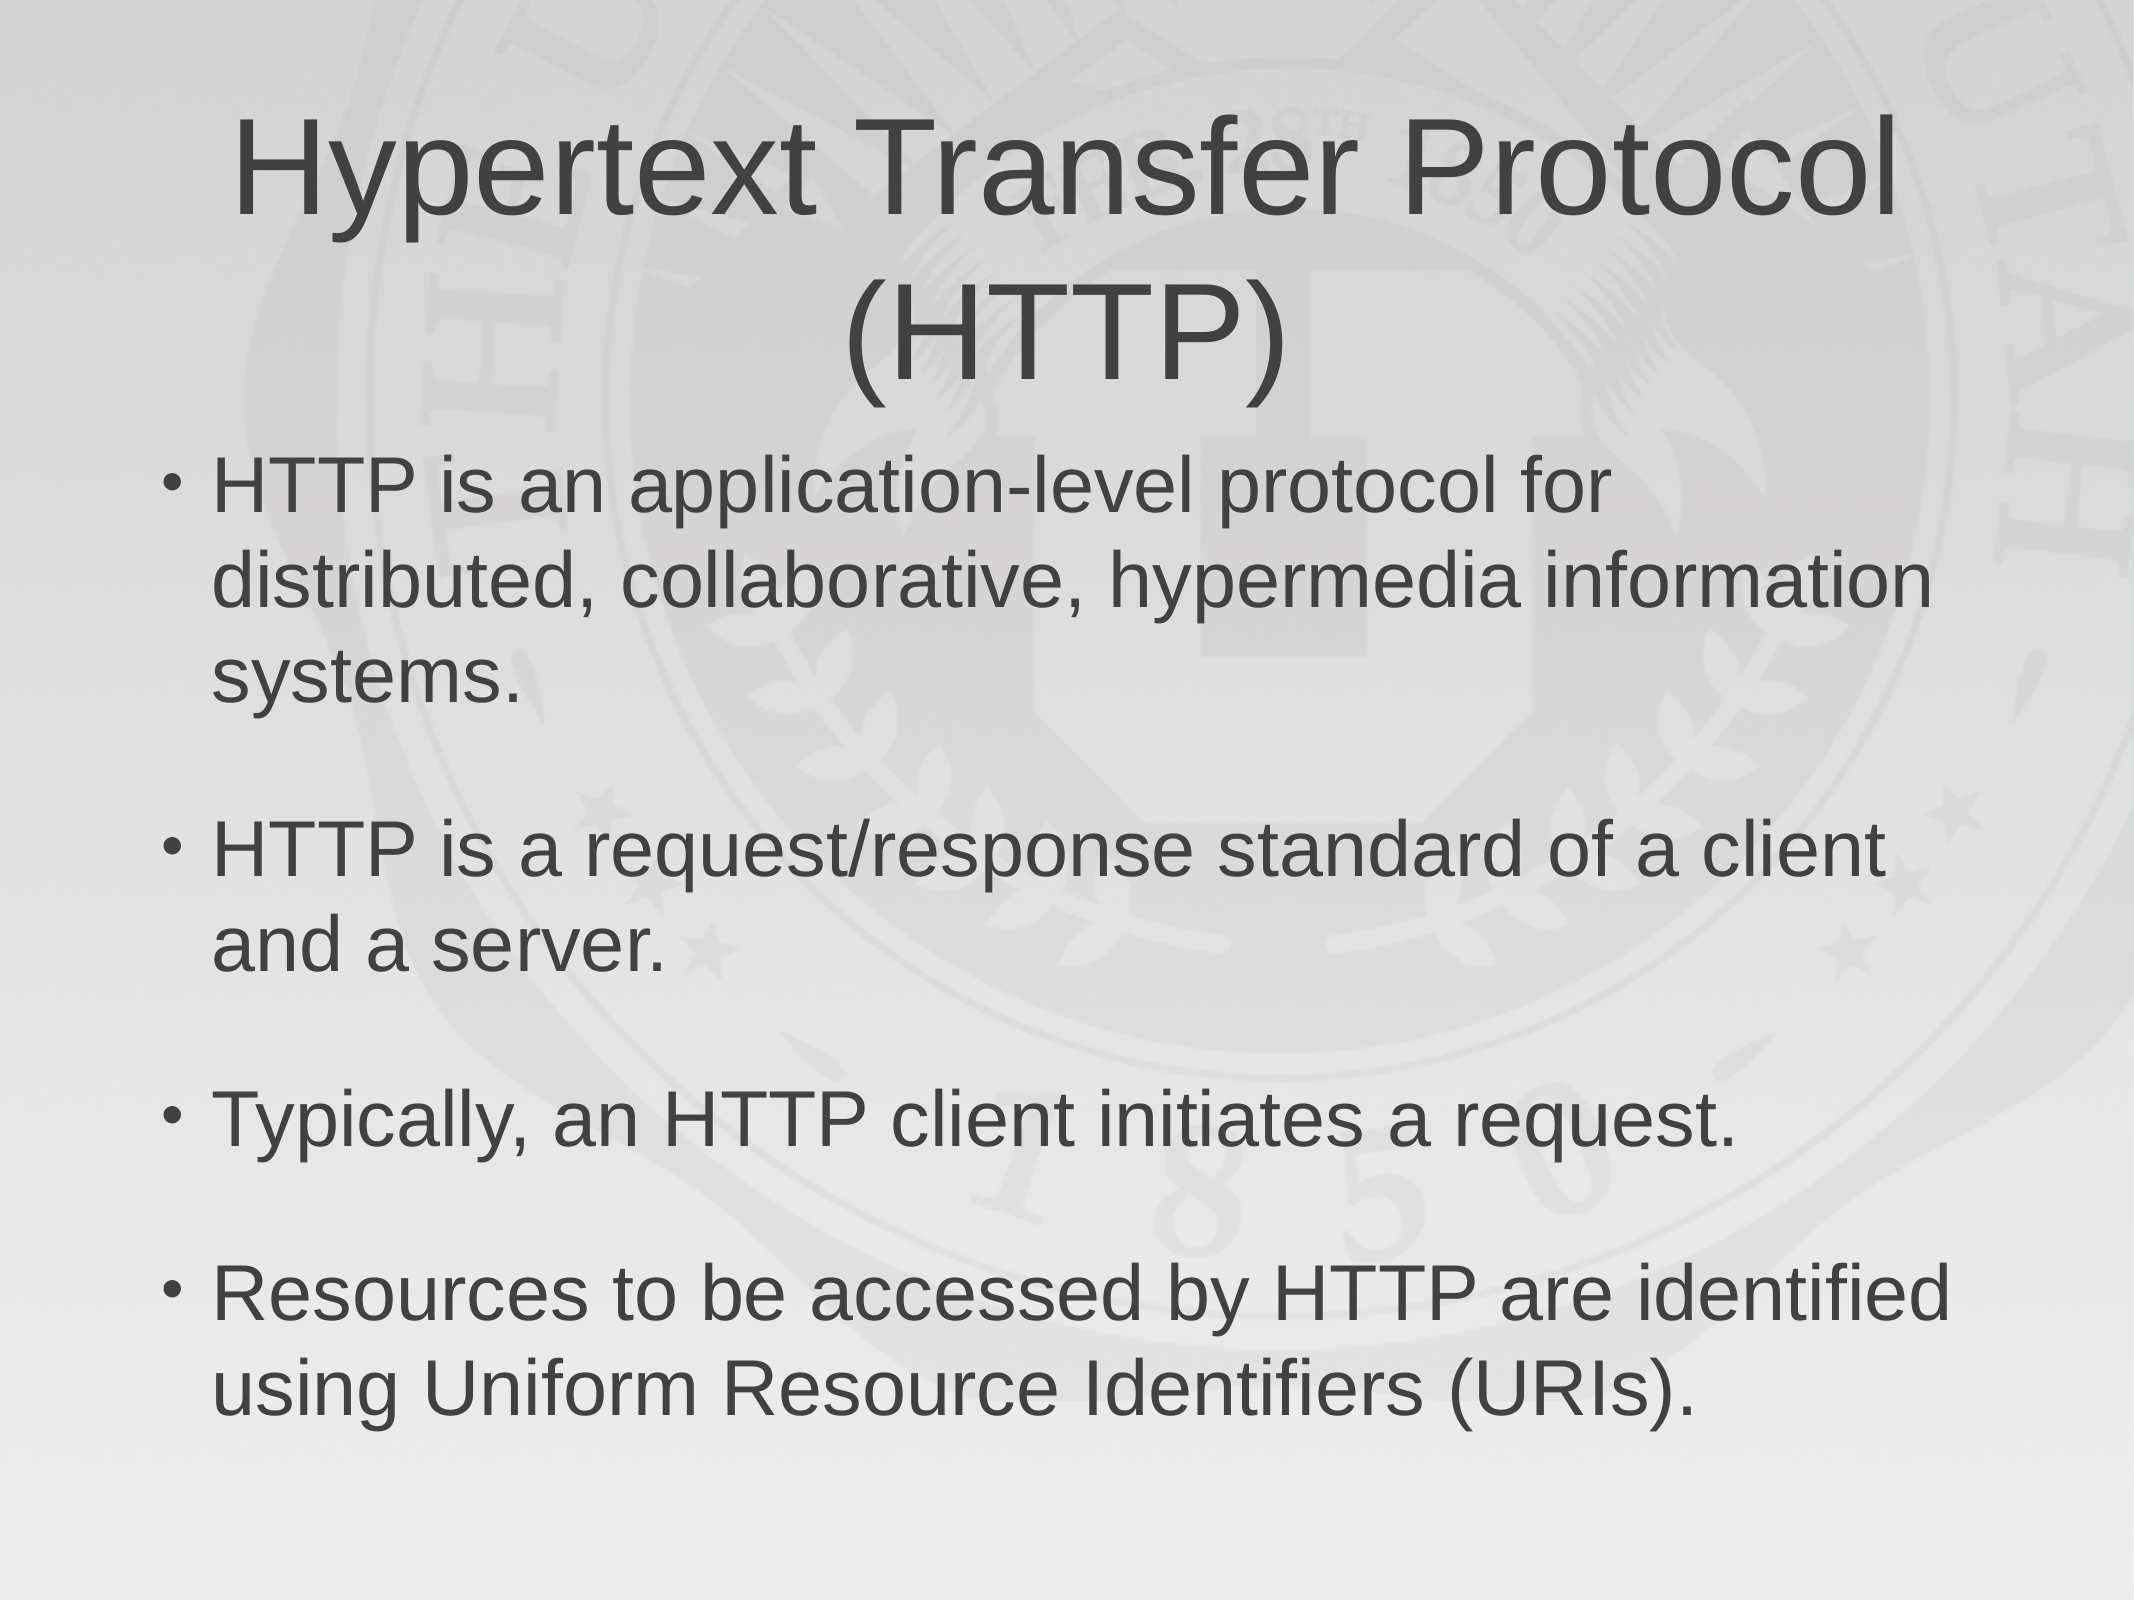

# Hypertext Transfer Protocol (HTTP)
HTTP is an application-level protocol for distributed, collaborative, hypermedia information systems.
HTTP is a request/response standard of a client and a server.
Typically, an HTTP client initiates a request.
Resources to be accessed by HTTP are identified using Uniform Resource Identifiers (URIs).